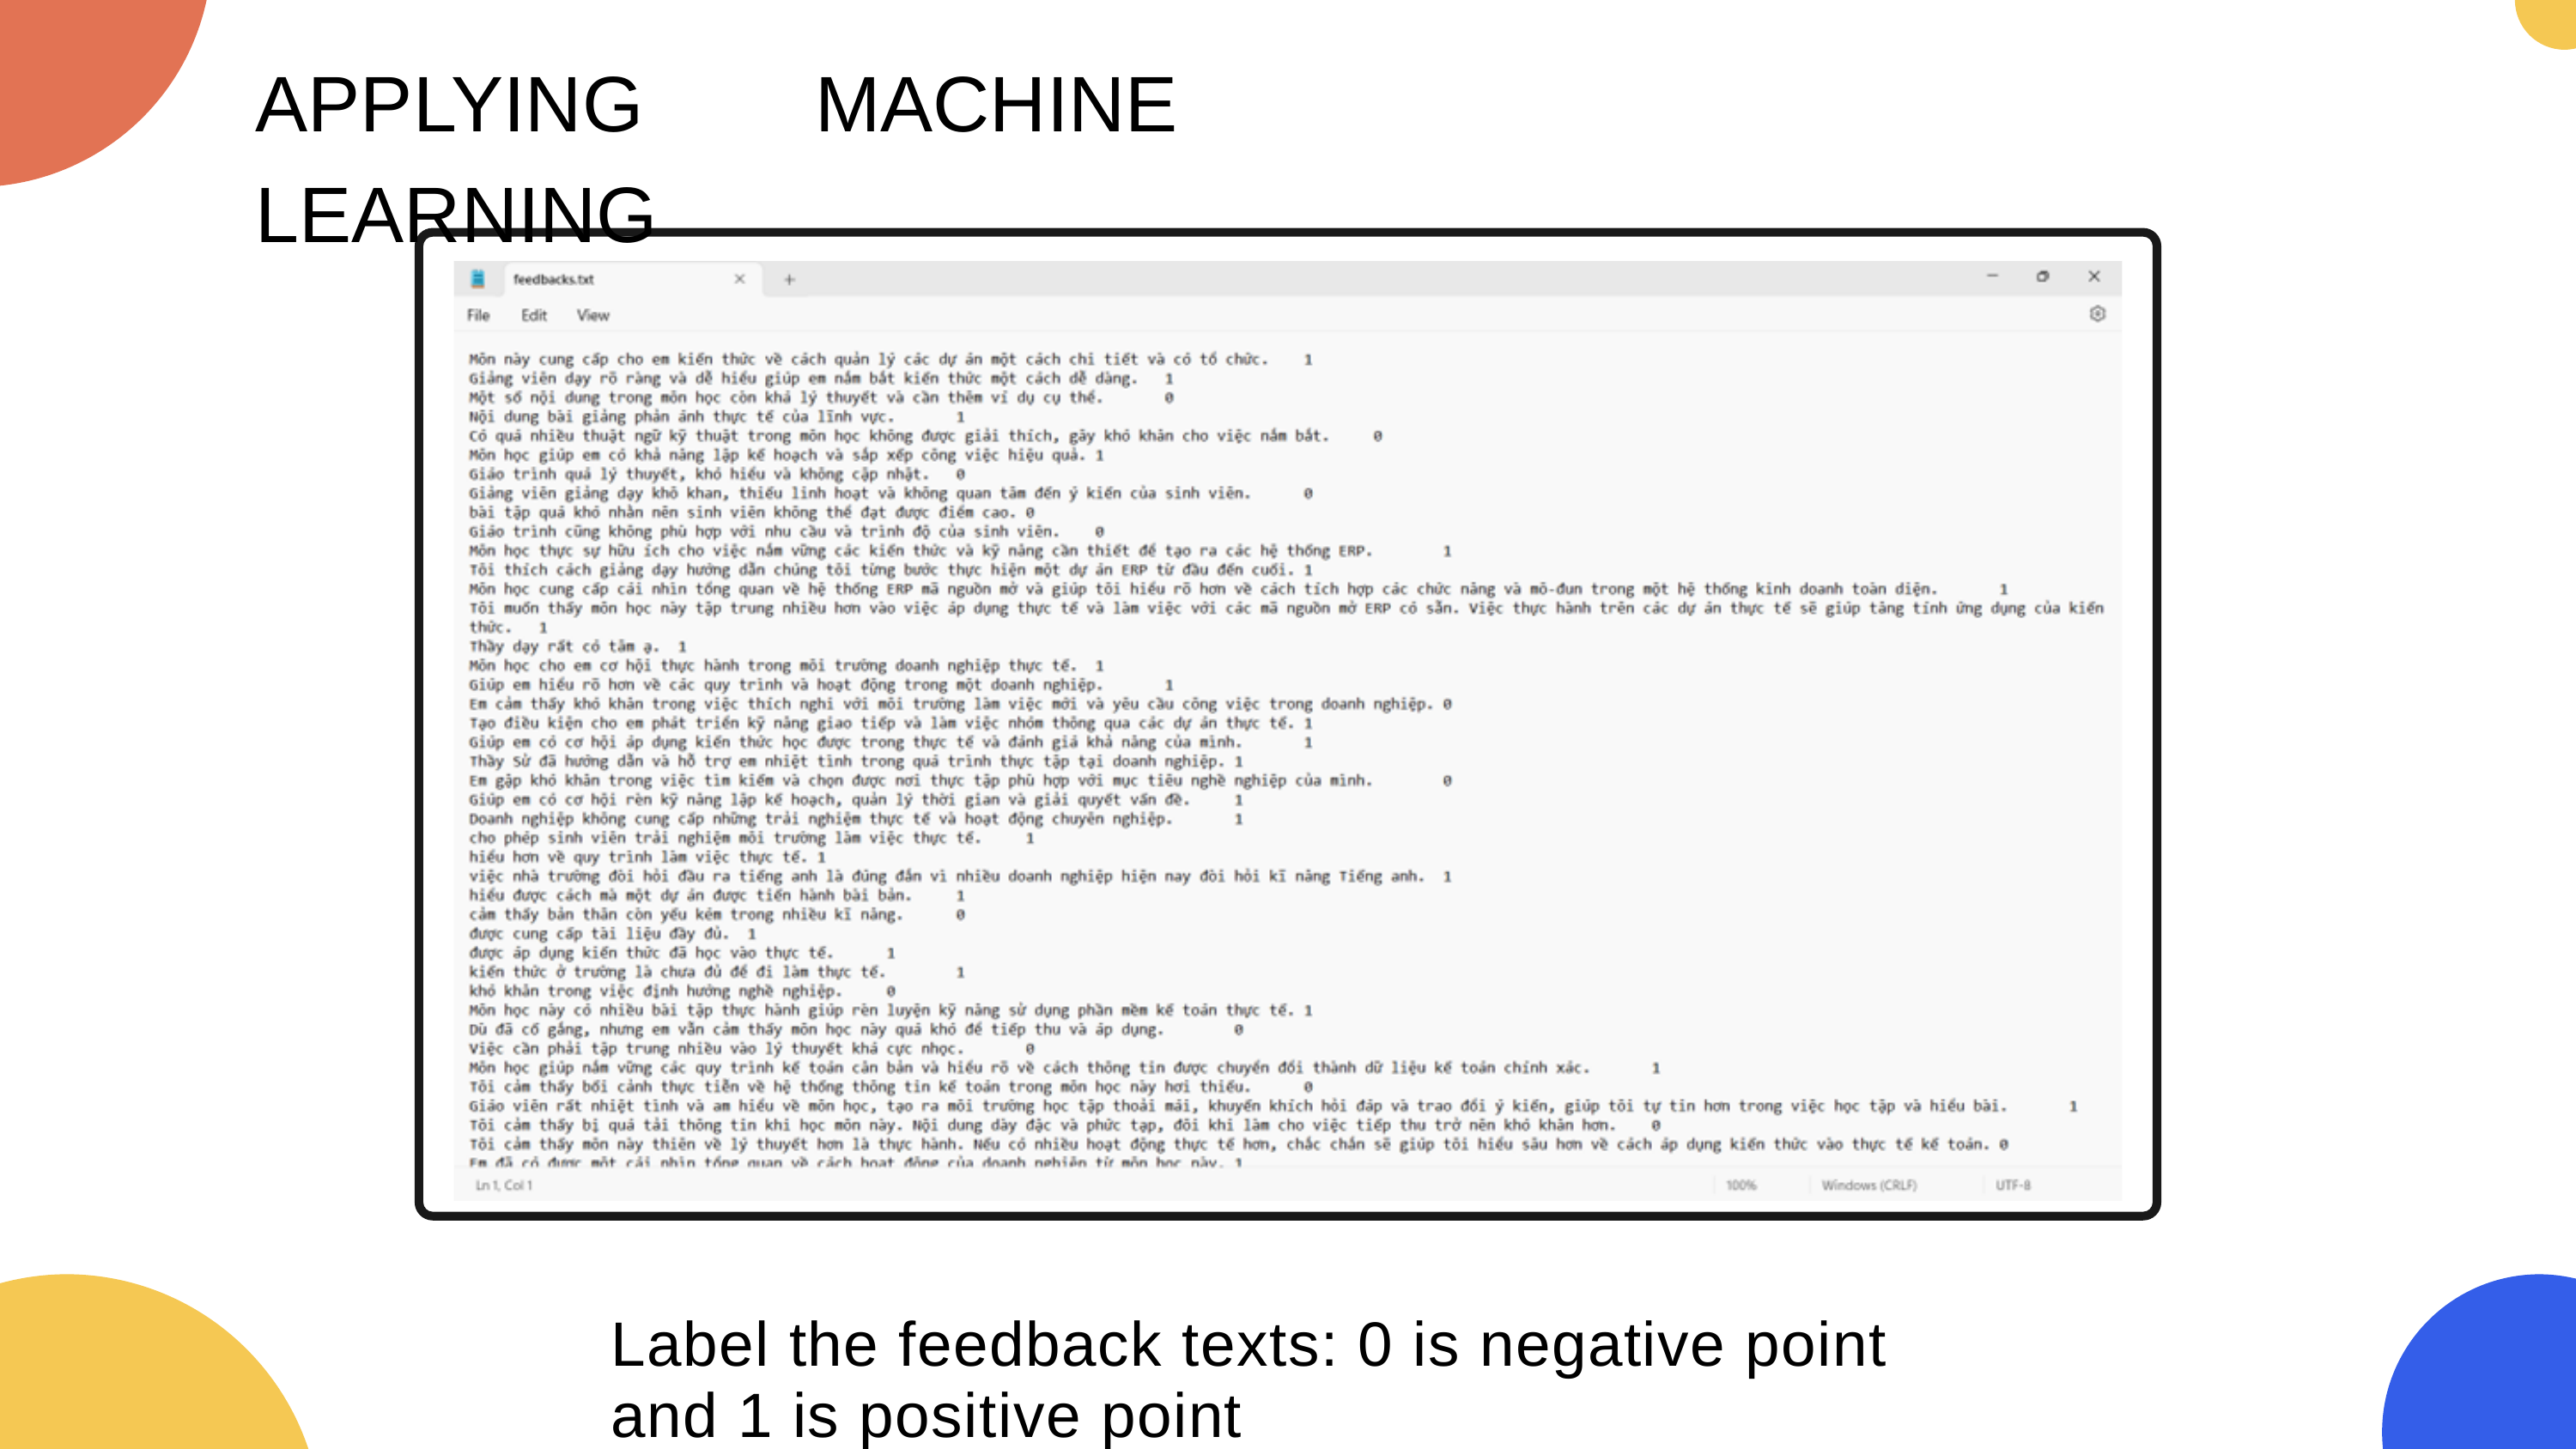

APPLYING MACHINE LEARNING

Label the feedback texts: 0 is negative point and 1 is positive point